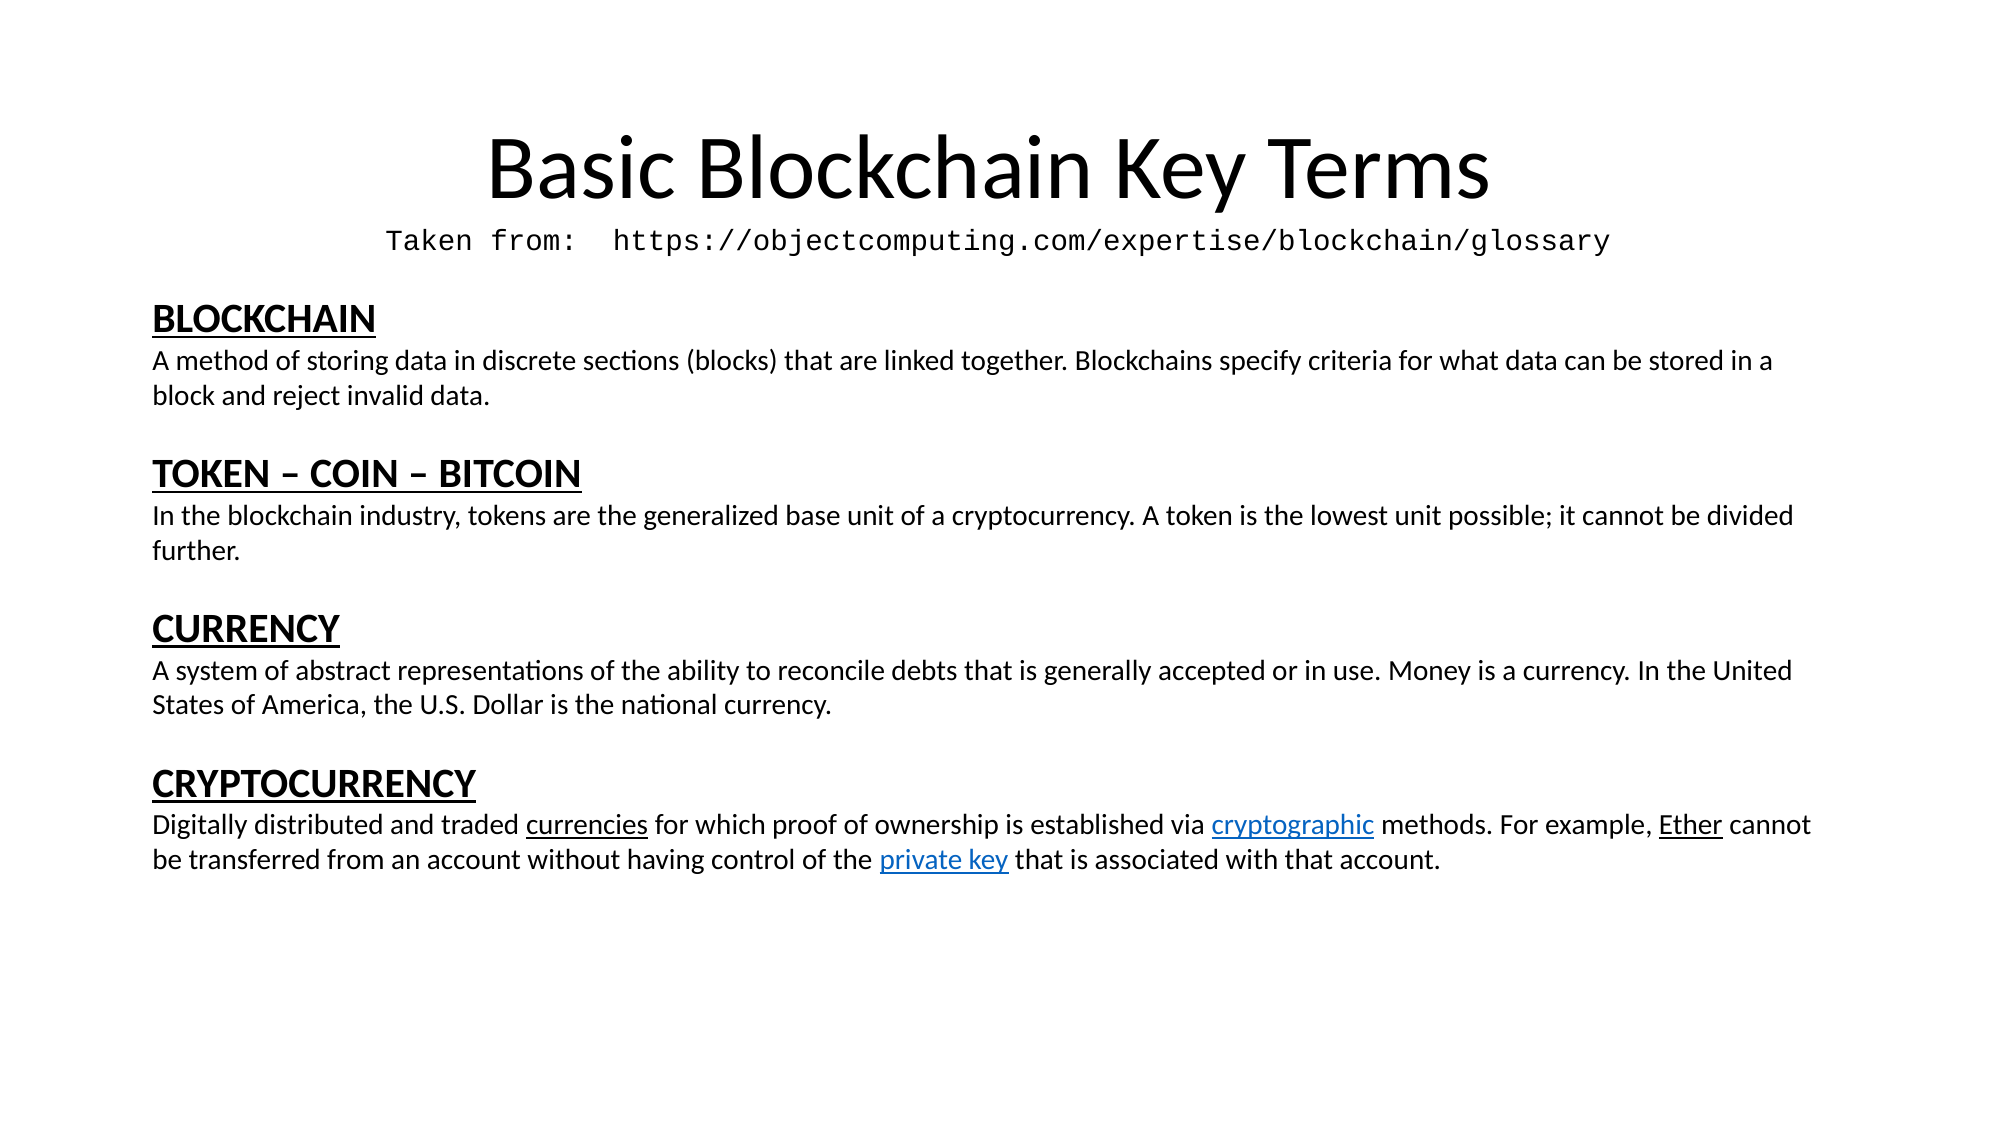

# Basic Blockchain Key Terms
Taken from:  https://objectcomputing.com/expertise/blockchain/glossary

BLOCKCHAIN
A method of storing data in discrete sections (blocks) that are linked together. Blockchains specify criteria for what data can be stored in a block and reject invalid data.

TOKEN – COIN – BITCOIN
In the blockchain industry, tokens are the generalized base unit of a cryptocurrency. A token is the lowest unit possible; it cannot be divided further.

CURRENCY
A system of abstract representations of the ability to reconcile debts that is generally accepted or in use. Money is a currency. In the United States of America, the U.S. Dollar is the national currency.

CRYPTOCURRENCY
Digitally distributed and traded currencies for which proof of ownership is established via cryptographic methods. For example, Ether cannot be transferred from an account without having control of the private key that is associated with that account.